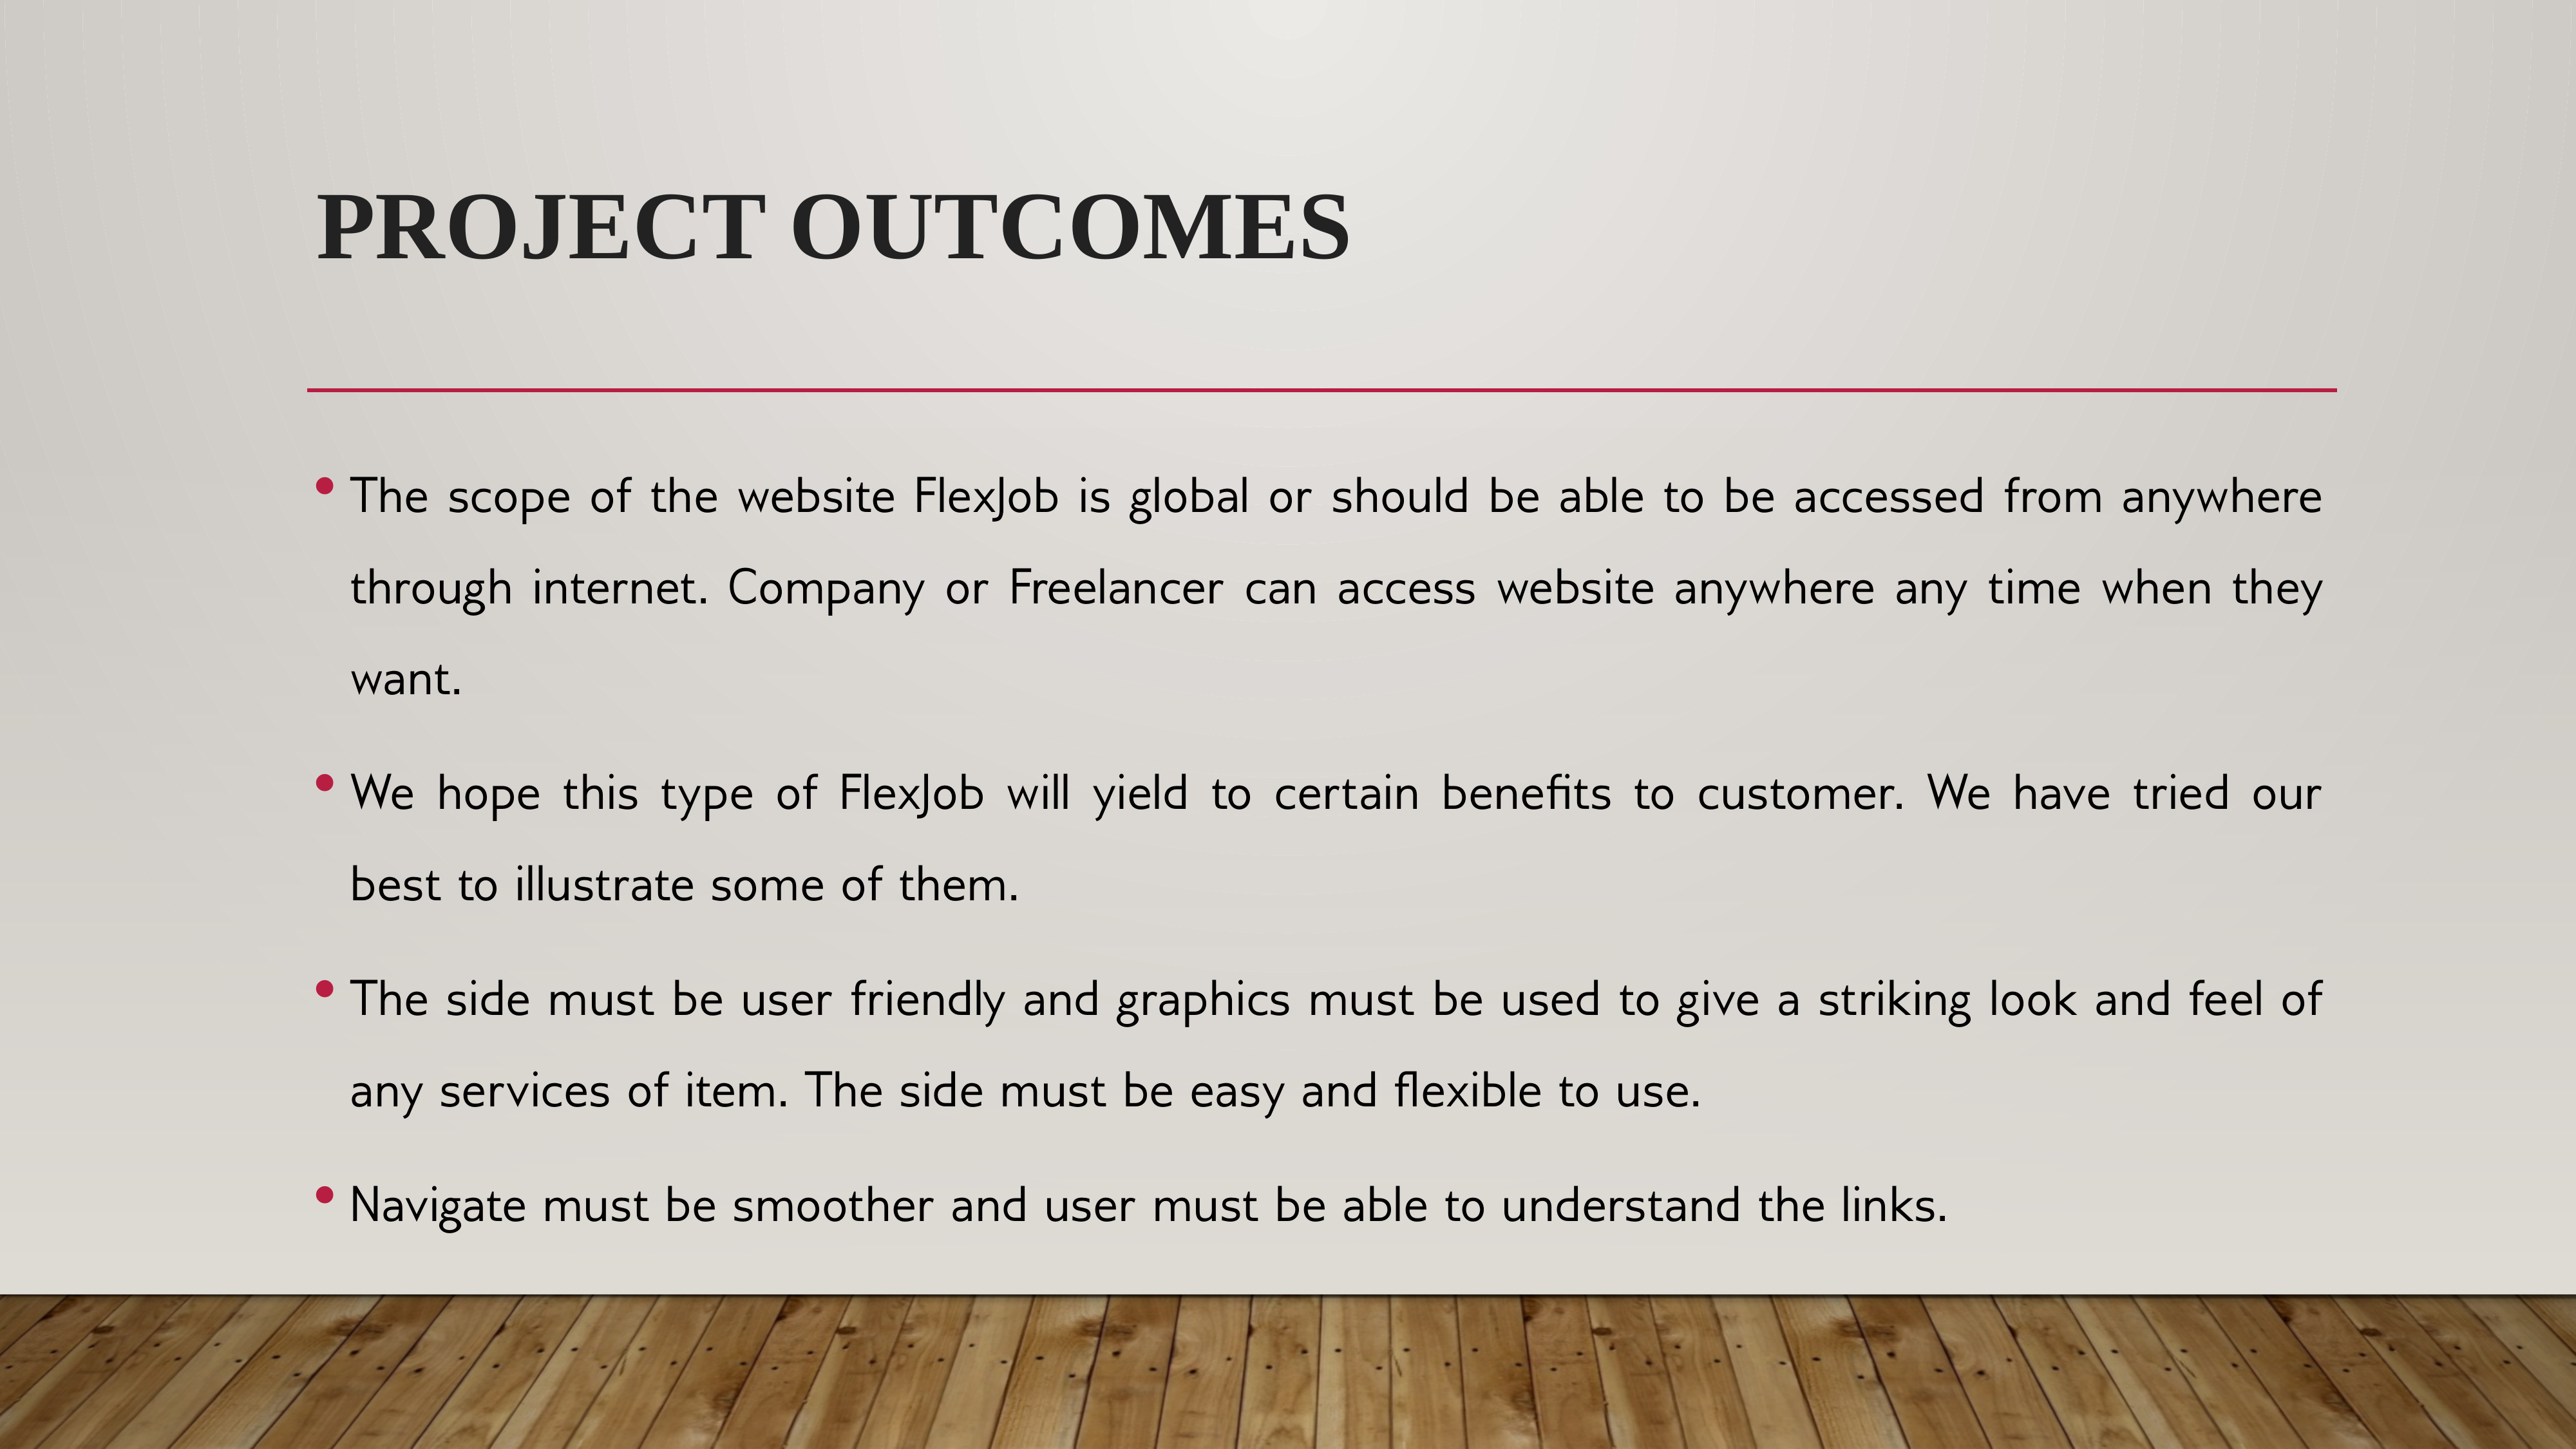

# Project Outcomes
The scope of the website FlexJob is global or should be able to be accessed from anywhere through internet. Company or Freelancer can access website anywhere any time when they want.
We hope this type of FlexJob will yield to certain benefits to customer. We have tried our best to illustrate some of them.
The side must be user friendly and graphics must be used to give a striking look and feel of any services of item. The side must be easy and flexible to use.
Navigate must be smoother and user must be able to understand the links.